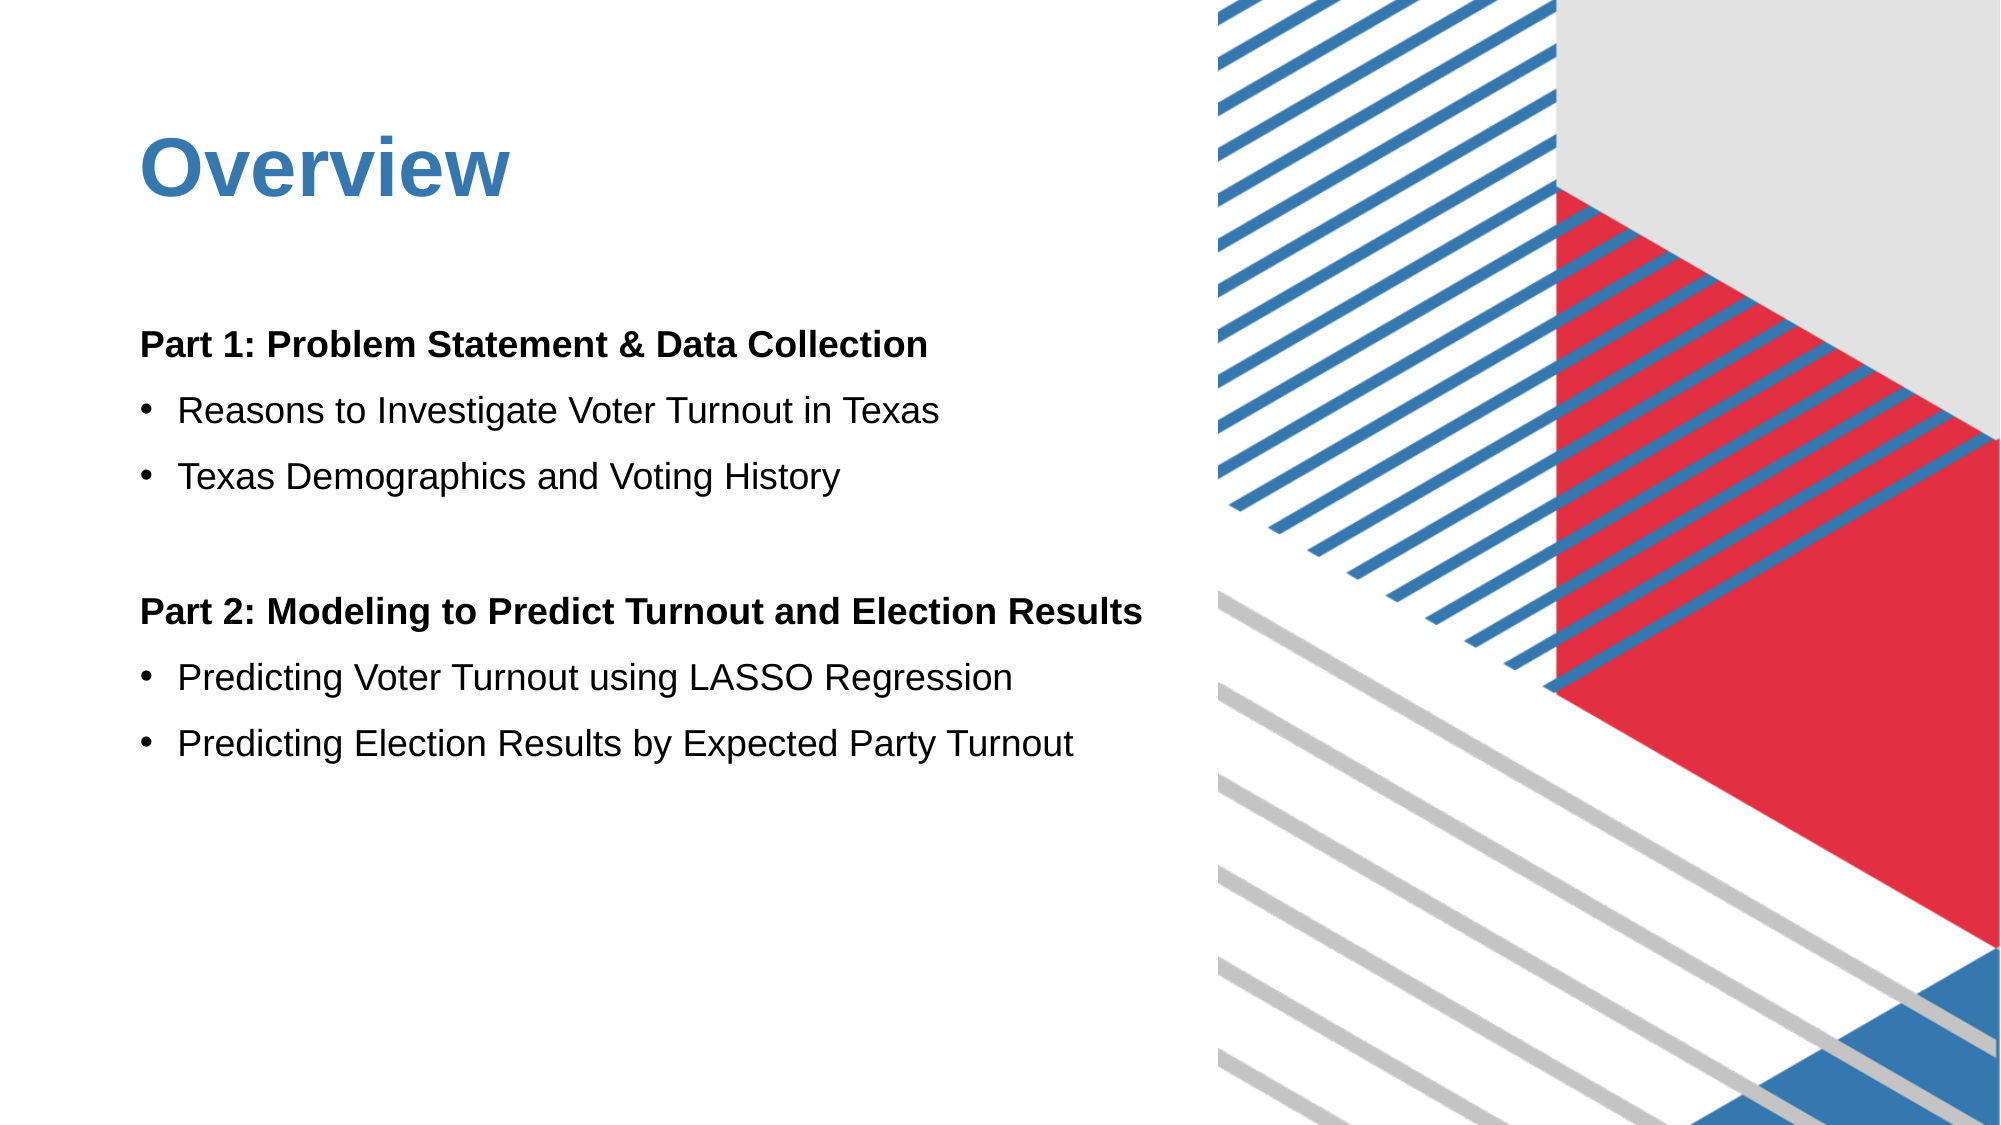

# Overview
Part 1: Problem Statement & Data Collection
Reasons to Investigate Voter Turnout in Texas
Texas Demographics and Voting History

Part 2: Modeling to Predict Turnout and Election Results
Predicting Voter Turnout using LASSO Regression
Predicting Election Results by Expected Party Turnout